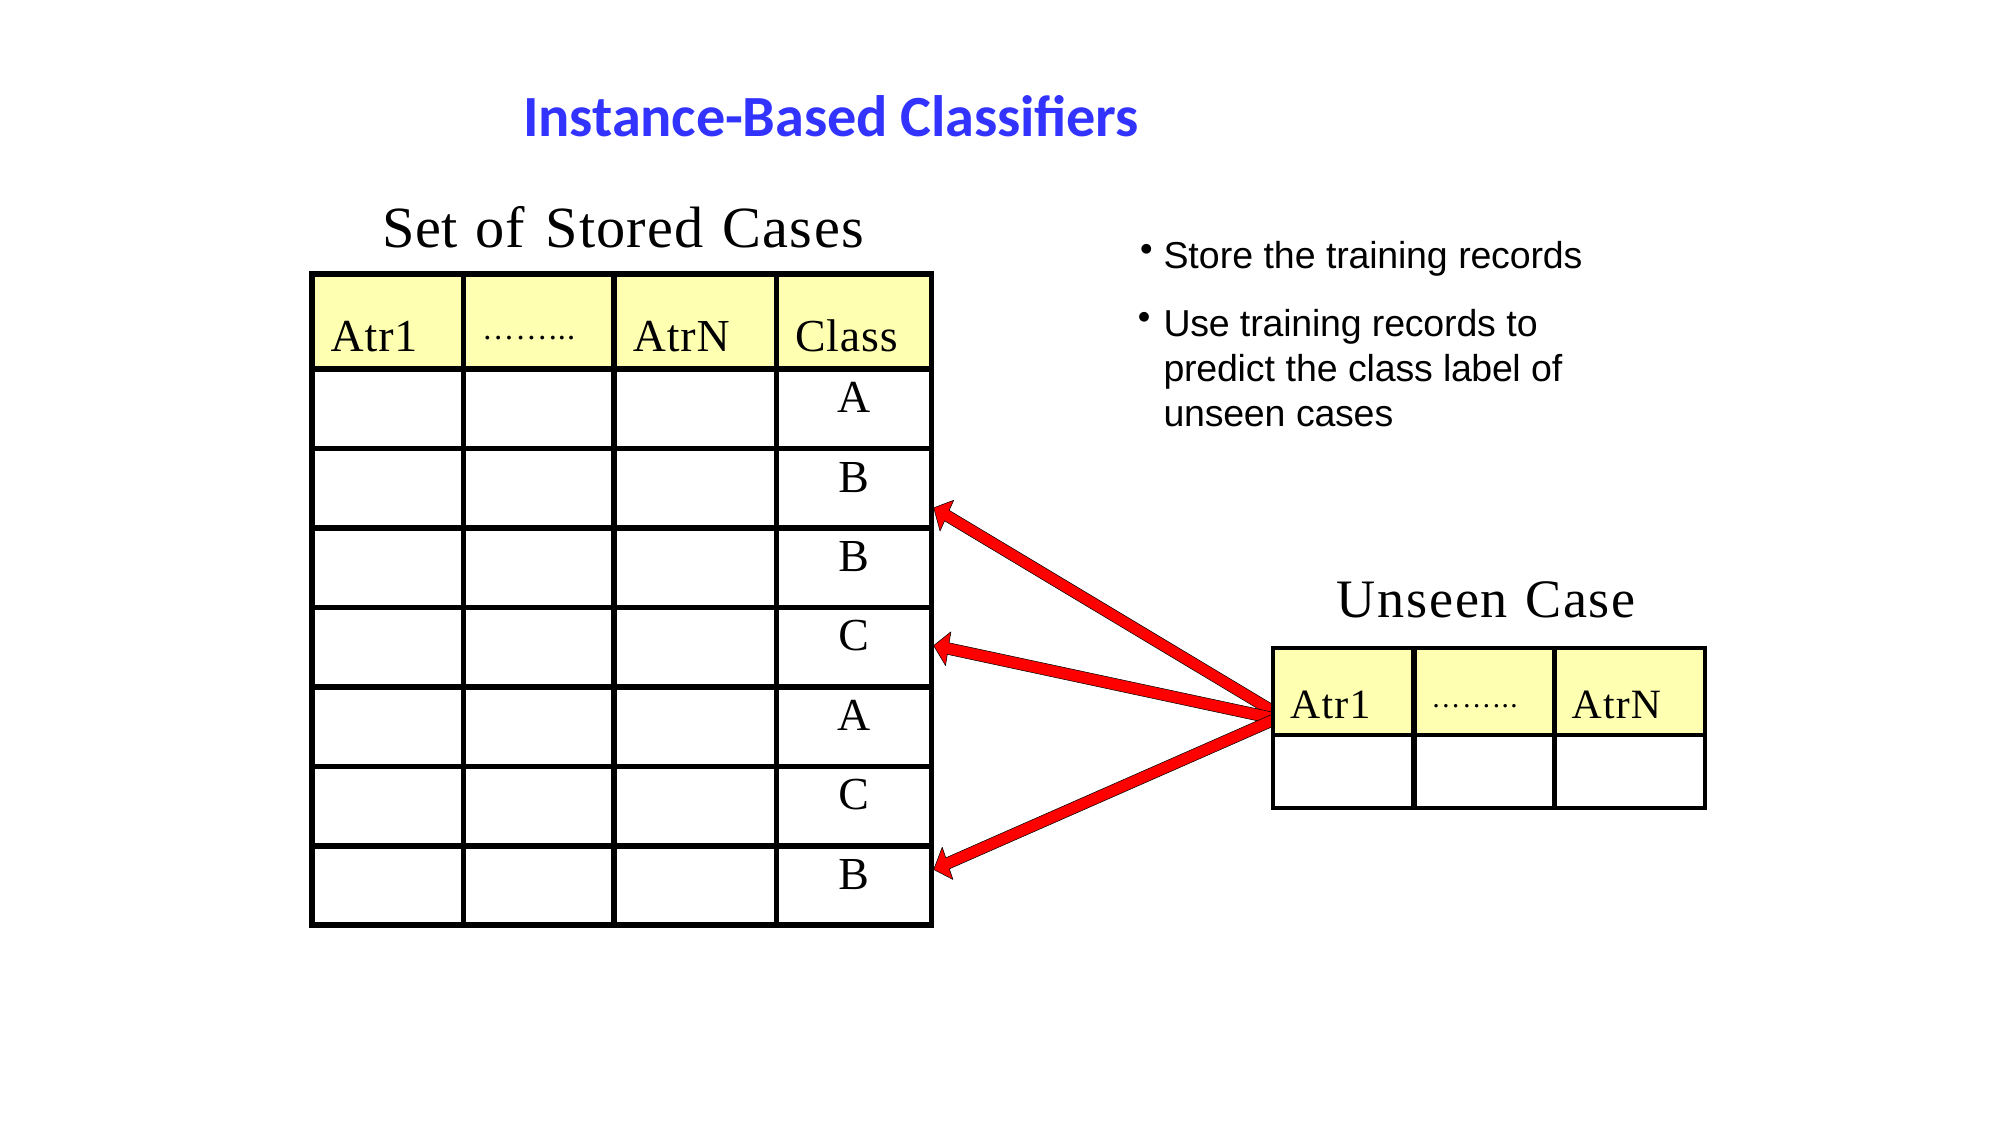

# Instance-Based Classifiers
Set of Stored Cases
Store the training records
Use training records to  predict the class label of  unseen cases
| Atr1 | ……... | AtrN | Class |
| --- | --- | --- | --- |
|  |  |  | A |
|  |  |  | B |
|  |  |  | B |
|  |  |  | C |
|  |  |  | A |
|  |  |  | C |
|  |  |  | B |

Unseen Case
| Atr1 | ……... | AtrN |
| --- | --- | --- |
|  |  |  |